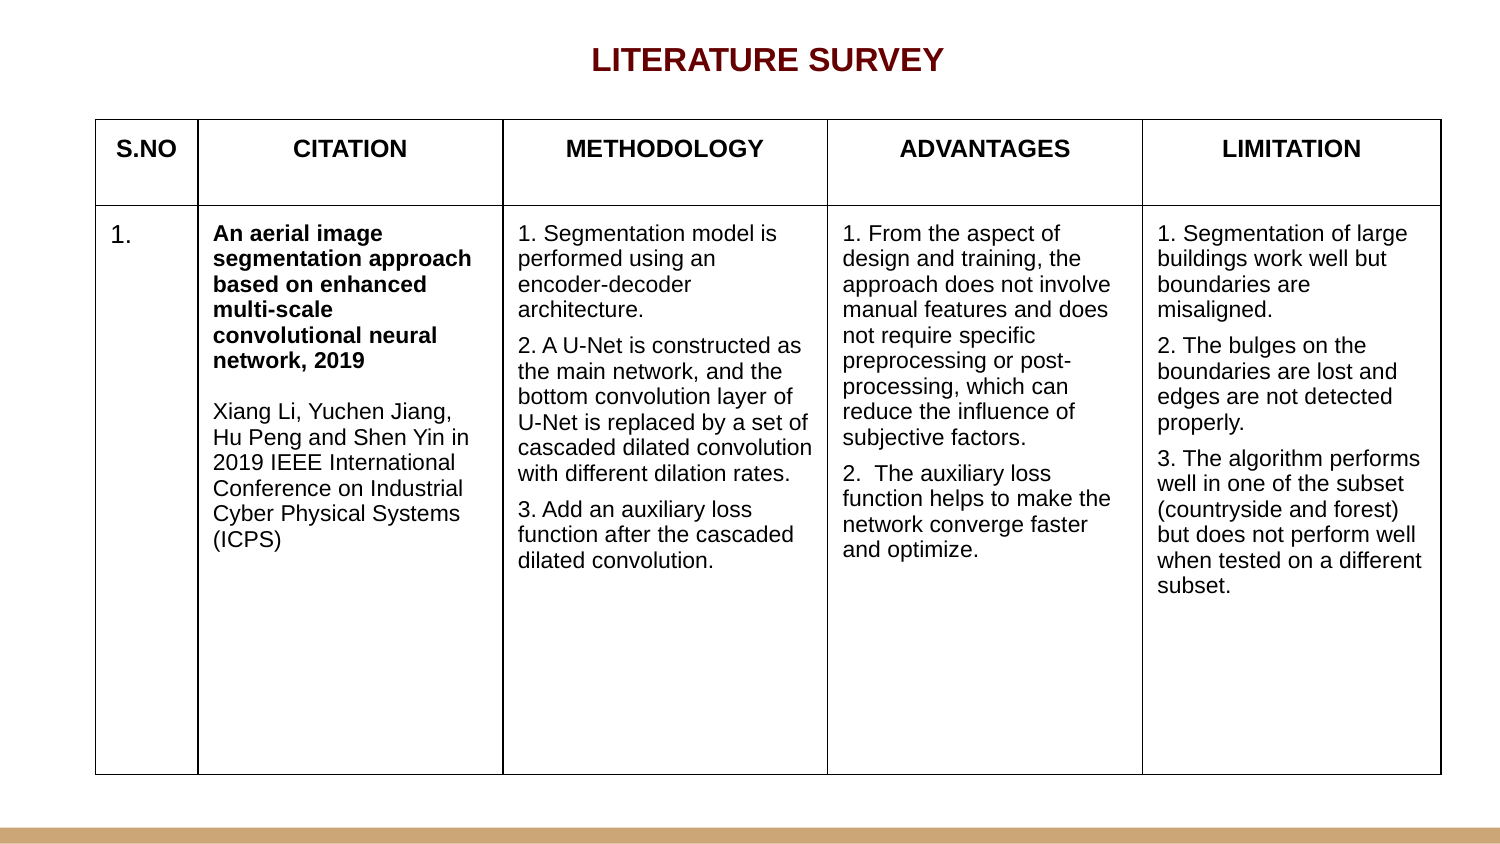

LITERATURE SURVEY
| S.NO | CITATION | METHODOLOGY | ADVANTAGES | LIMITATION |
| --- | --- | --- | --- | --- |
| 1. | An aerial image segmentation approach based on enhanced multi-scale convolutional neural network, 2019 Xiang Li, Yuchen Jiang, Hu Peng and Shen Yin in 2019 IEEE International Conference on Industrial Cyber Physical Systems (ICPS) | 1. Segmentation model is performed using an encoder-decoder architecture. 2. A U-Net is constructed as the main network, and the bottom convolution layer of U-Net is replaced by a set of cascaded dilated convolution with different dilation rates. 3. Add an auxiliary loss function after the cascaded dilated convolution. | 1. From the aspect of design and training, the approach does not involve manual features and does not require specific preprocessing or post-processing, which can reduce the influence of subjective factors. 2. The auxiliary loss function helps to make the network converge faster and optimize. | 1. Segmentation of large buildings work well but boundaries are misaligned. 2. The bulges on the boundaries are lost and edges are not detected properly. 3. The algorithm performs well in one of the subset (countryside and forest) but does not perform well when tested on a different subset. |